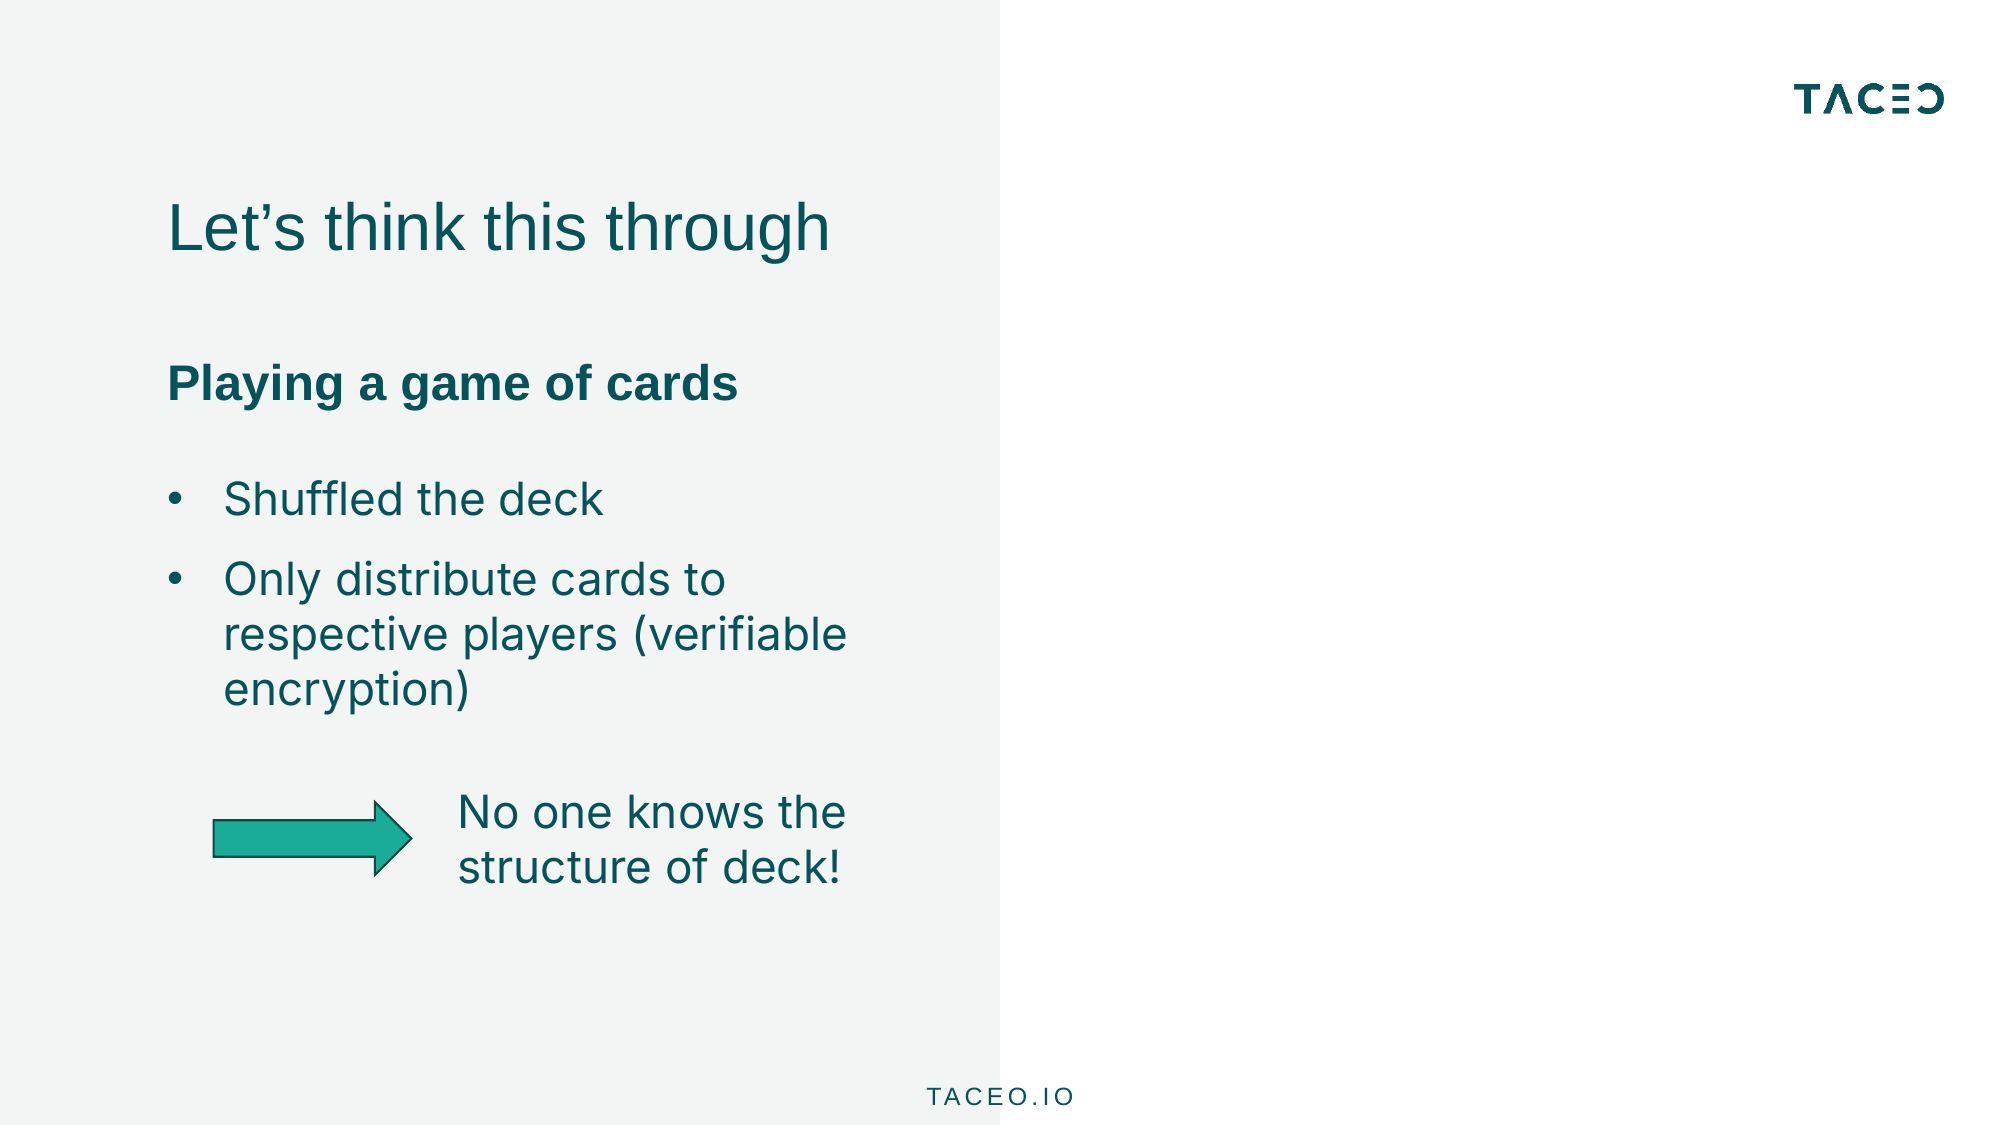

#
Let’s think this through
Playing a game of cards

Shuffled the deck
Only distribute cards to respective players (verifiable encryption)

No one knows the
structure of deck!

TACEO.IO